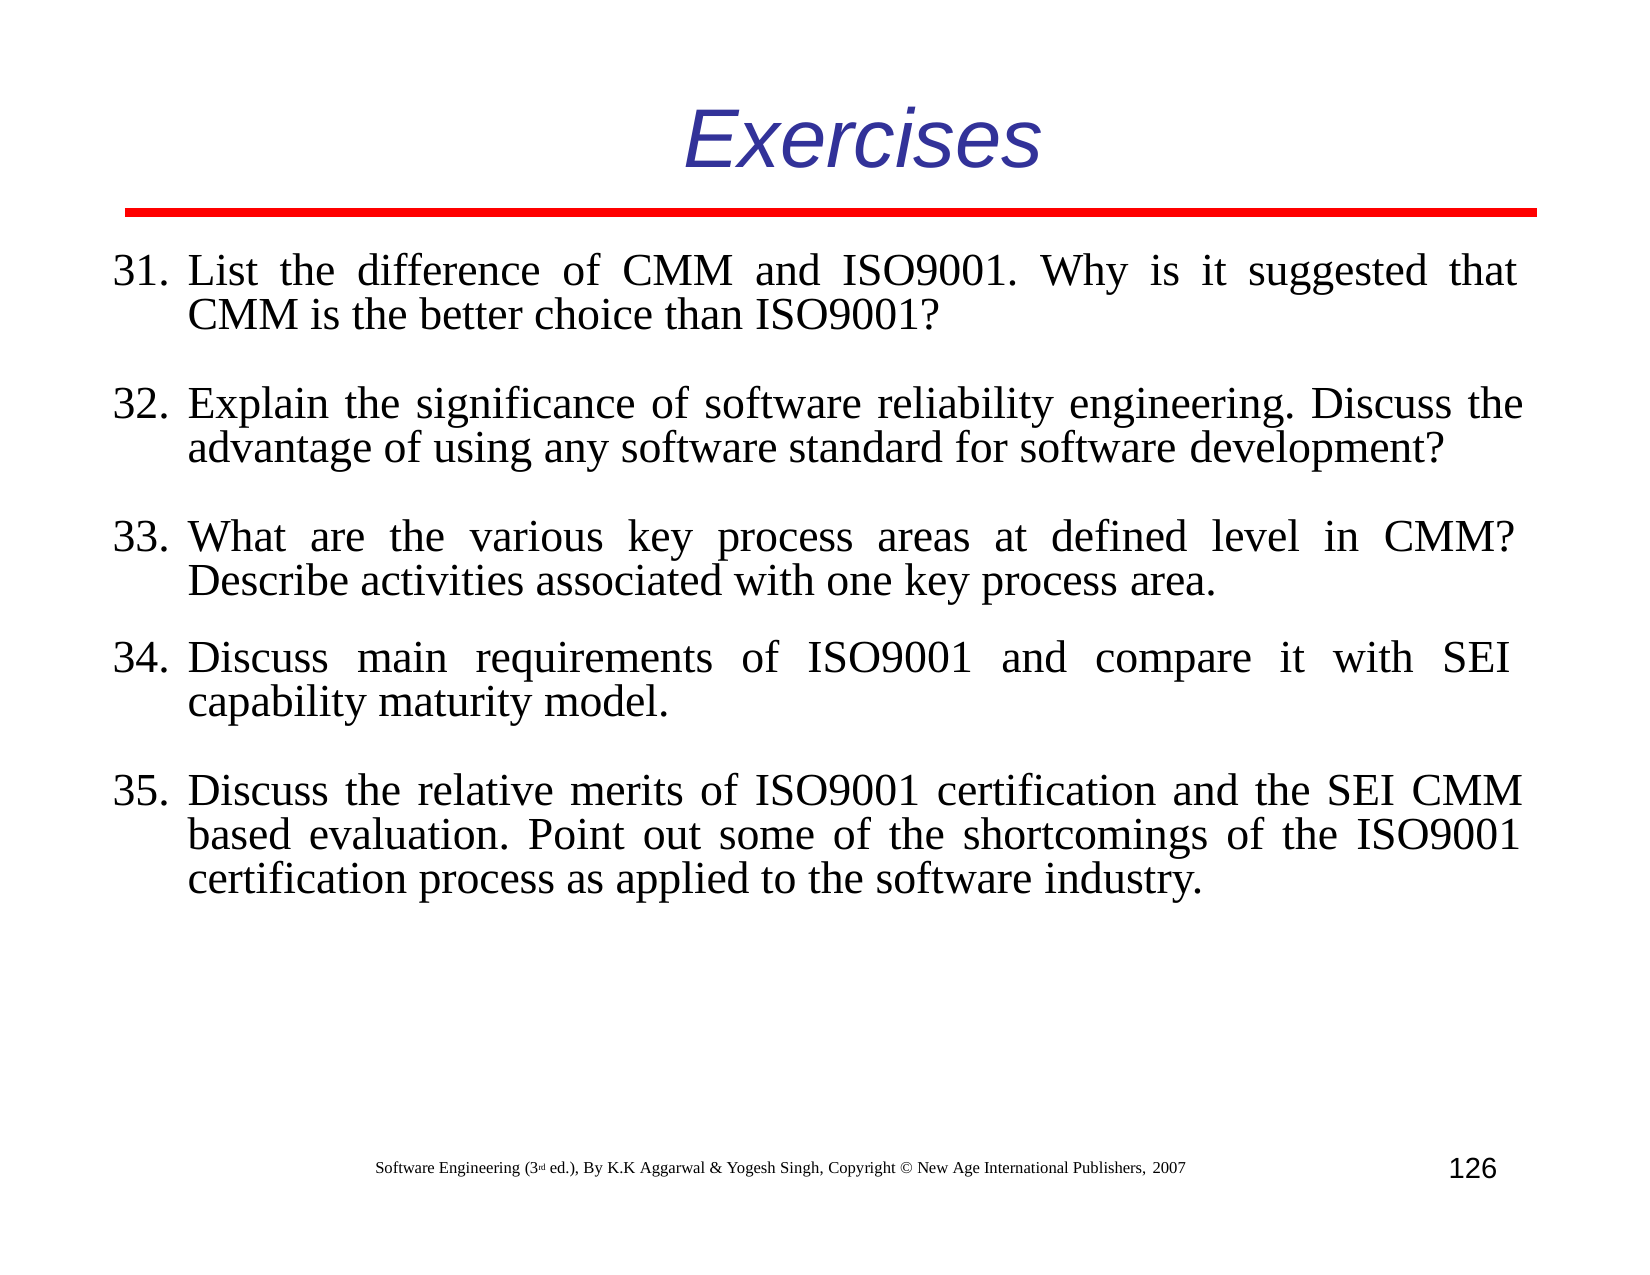

# Exercises

List the difference of CMM and ISO9001. Why is it suggested that  CMM is the better choice than ISO9001?

Explain the significance of software reliability engineering. Discuss the  advantage of using any software standard for software development?

What are the various key process areas at defined level in CMM?  Describe activities associated with one key process area.
Discuss main requirements of ISO9001 and compare it with SEI  capability maturity model.

Discuss the relative merits of ISO9001 certification and the SEI CMM  based evaluation. Point out some of the shortcomings of the ISO9001  certification process as applied to the software industry.
126
Software Engineering (3rd  ed.), By K.K Aggarwal & Yogesh Singh, Copyright © New Age International Publishers, 2007